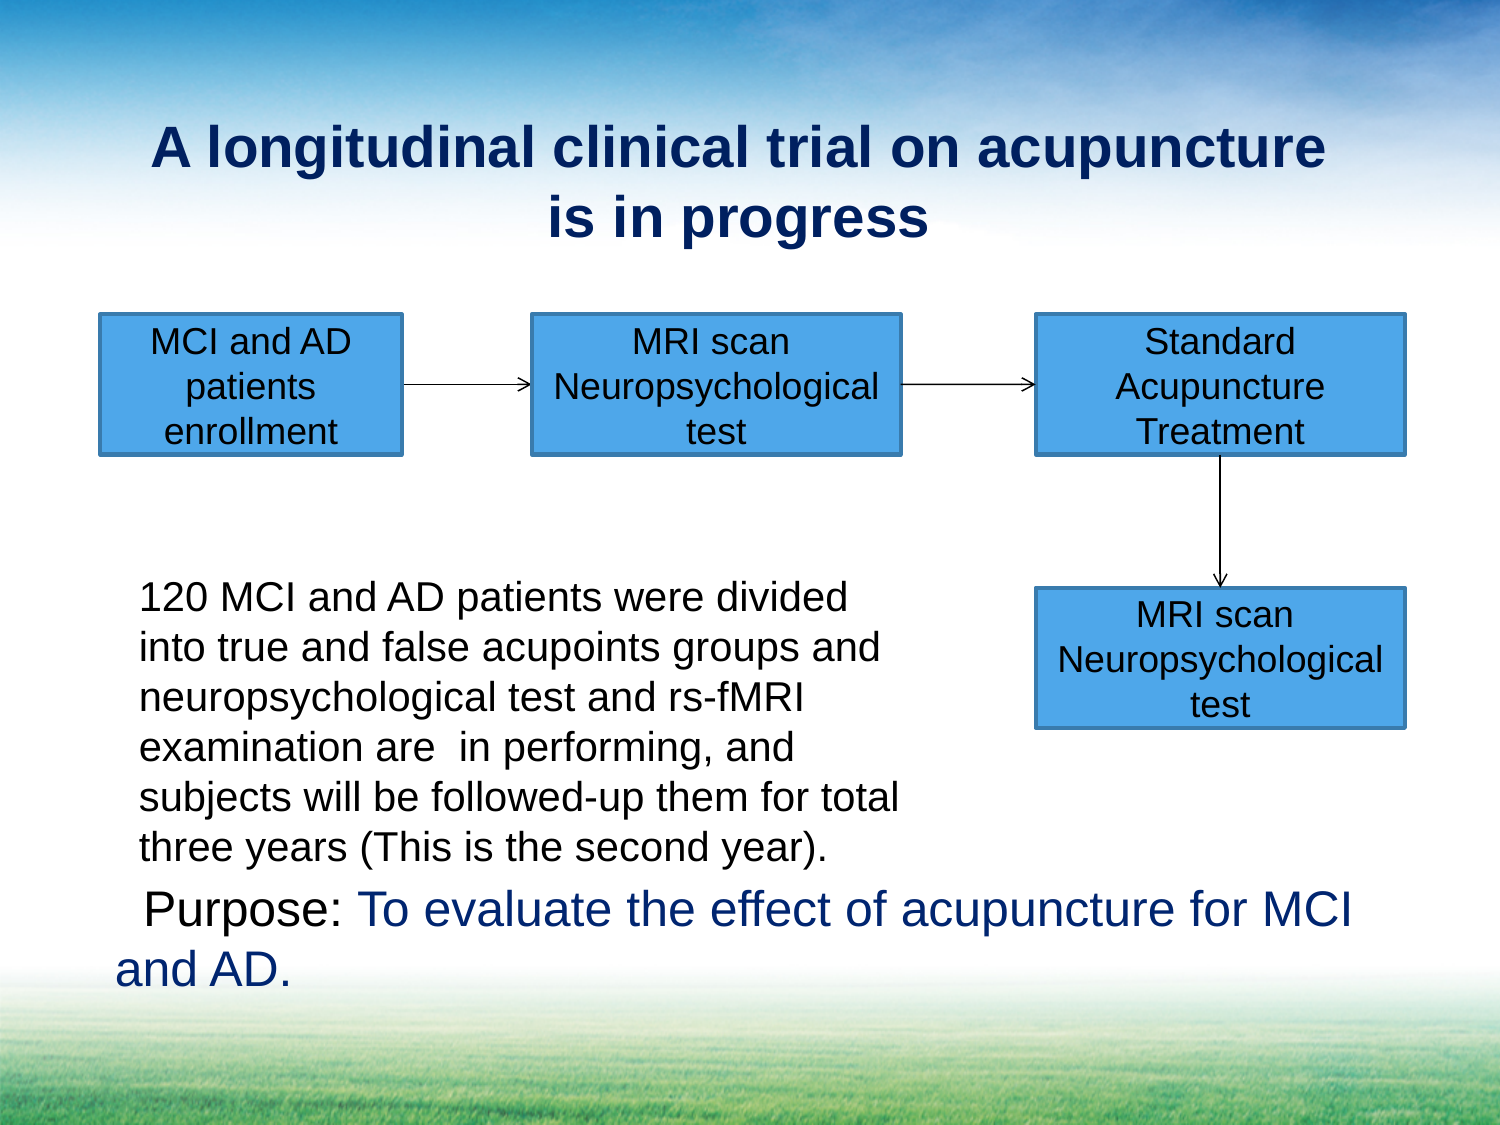

A longitudinal clinical trial on acupuncture is in progress
MCI and AD patients enrollment
MRI scan
Neuropsychological test
Standard Acupuncture Treatment
MRI scan
Neuropsychological test
120 MCI and AD patients were divided into true and false acupoints groups and neuropsychological test and rs-fMRI examination are  in performing, and subjects will be followed-up them for total three years (This is the second year).
  Purpose: To evaluate the effect of acupuncture for MCI and AD.